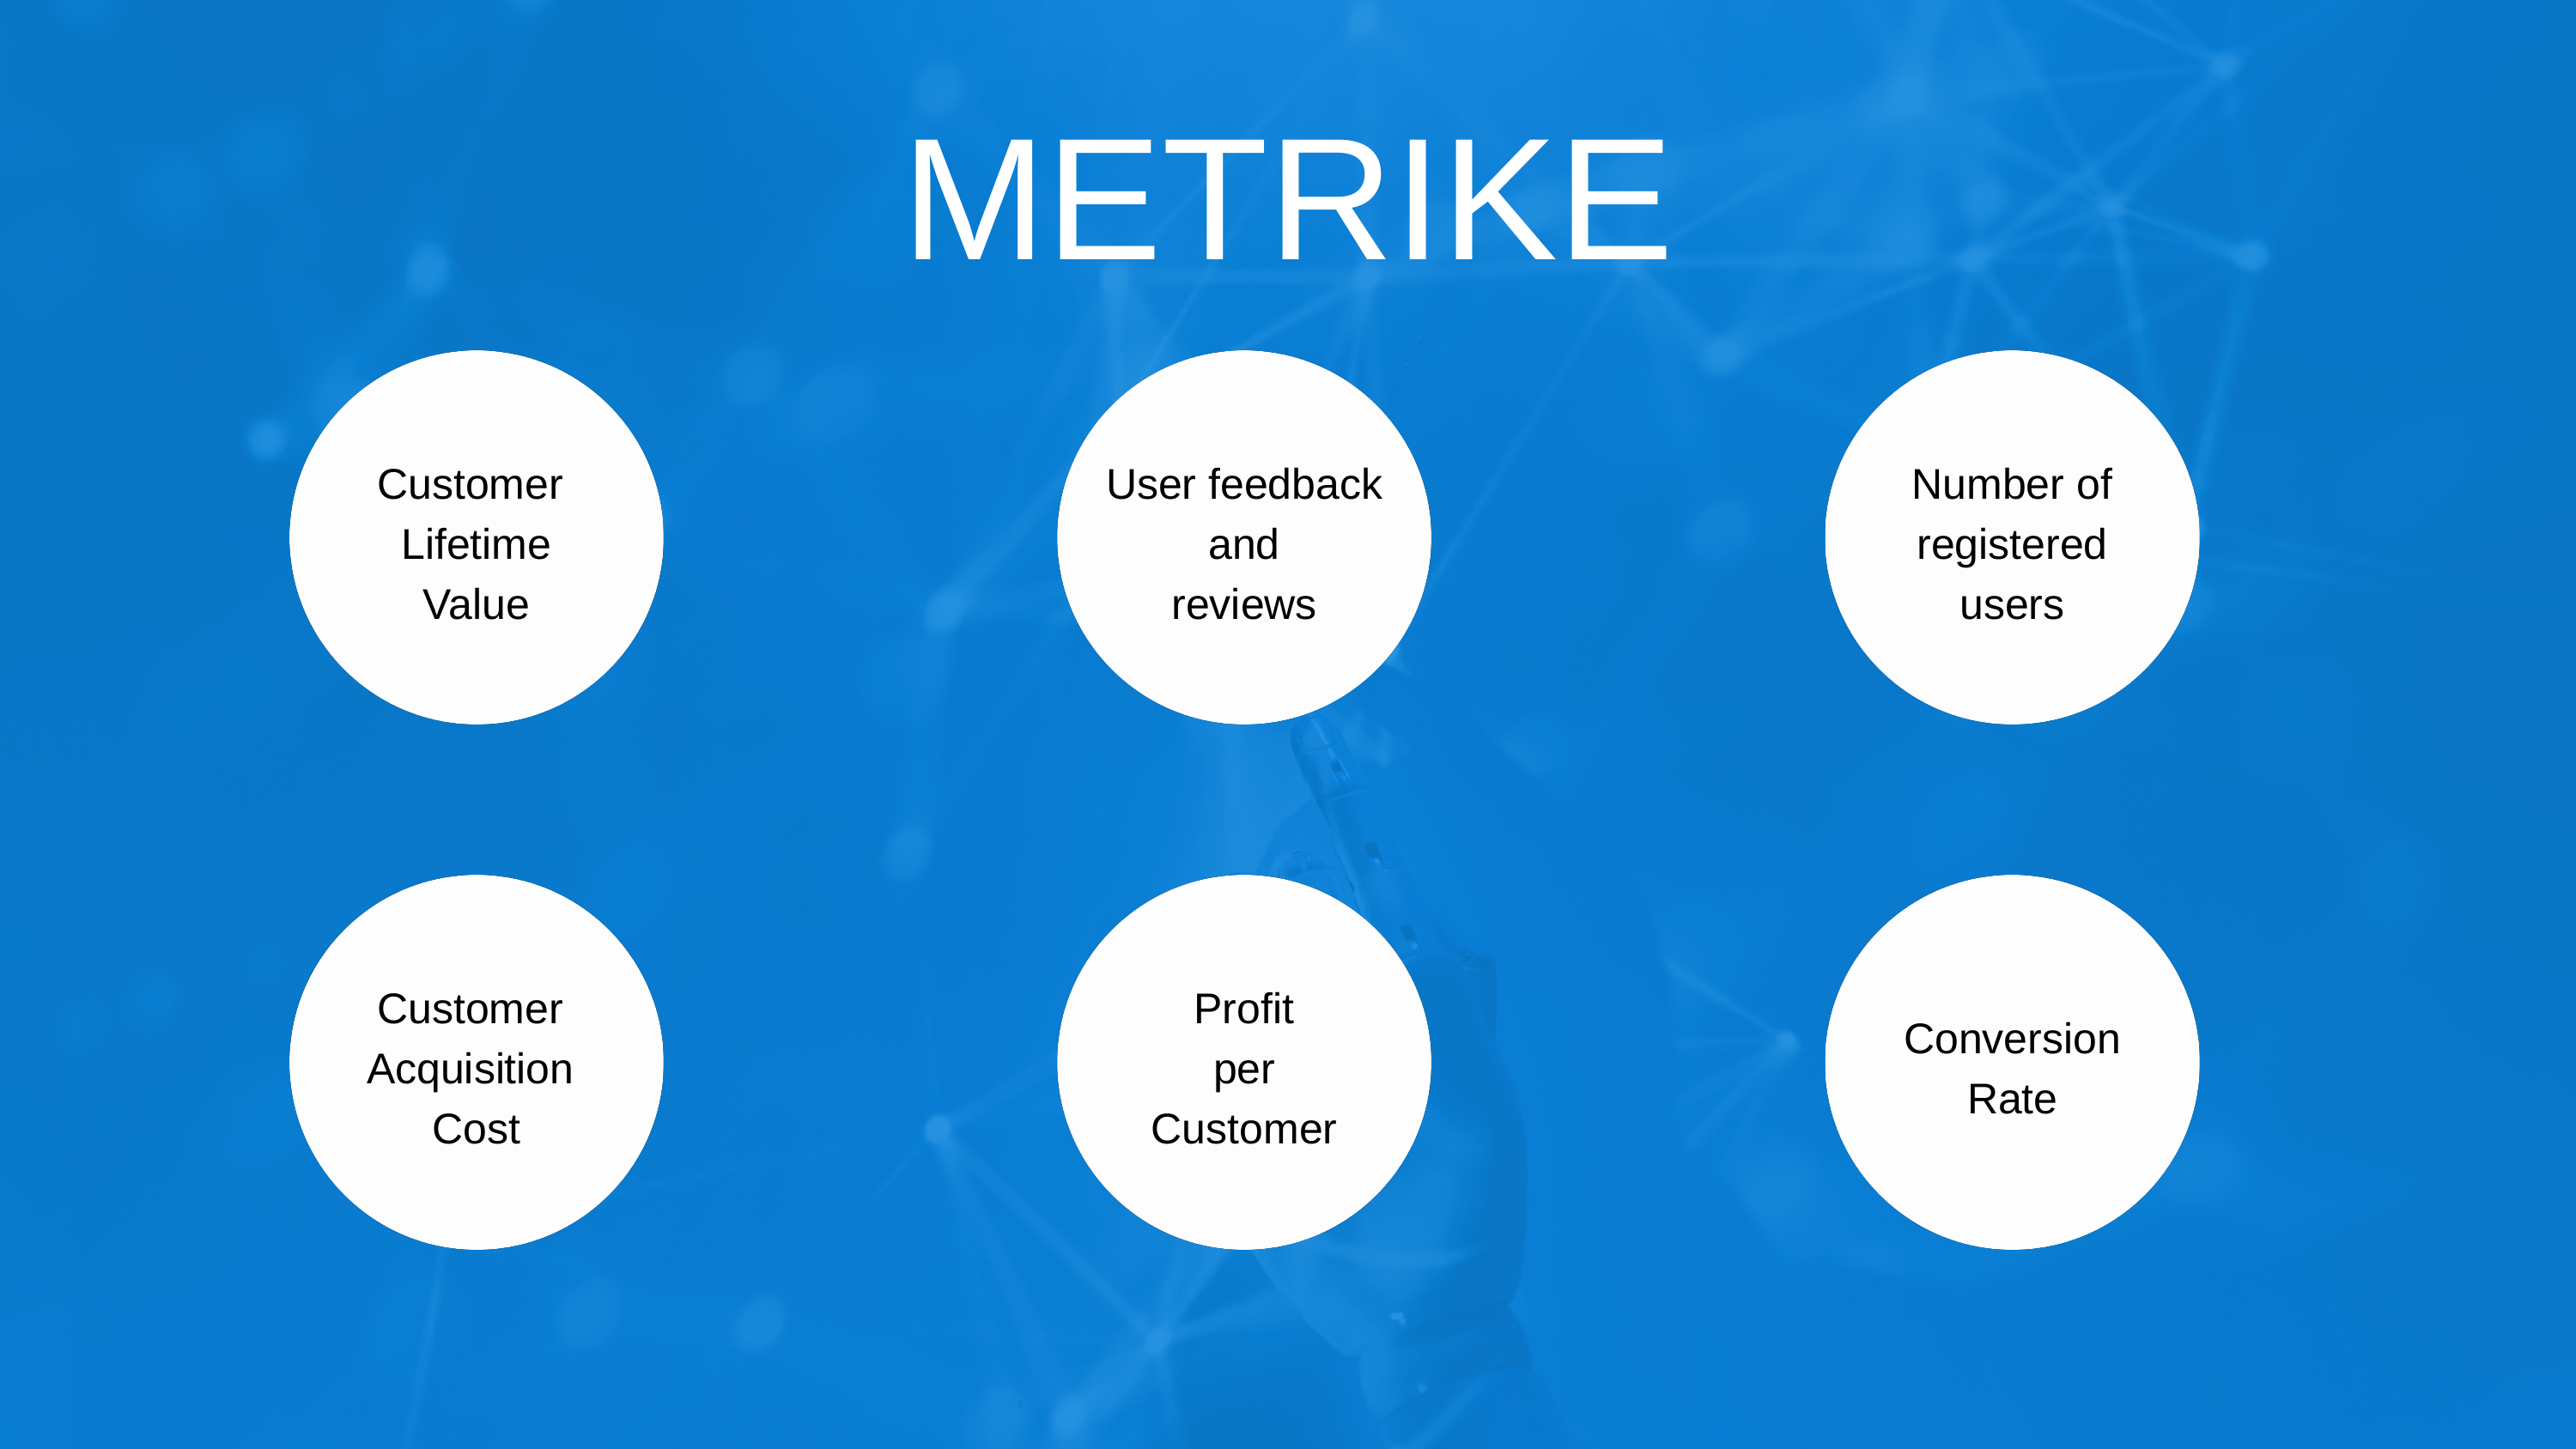

METRIKE

Customer
Lifetime
Value
User feedback
and
reviews
Number of
registered
users

Customer
Acquisition
Cost
Profit
per
Customer
Conversion
Rate